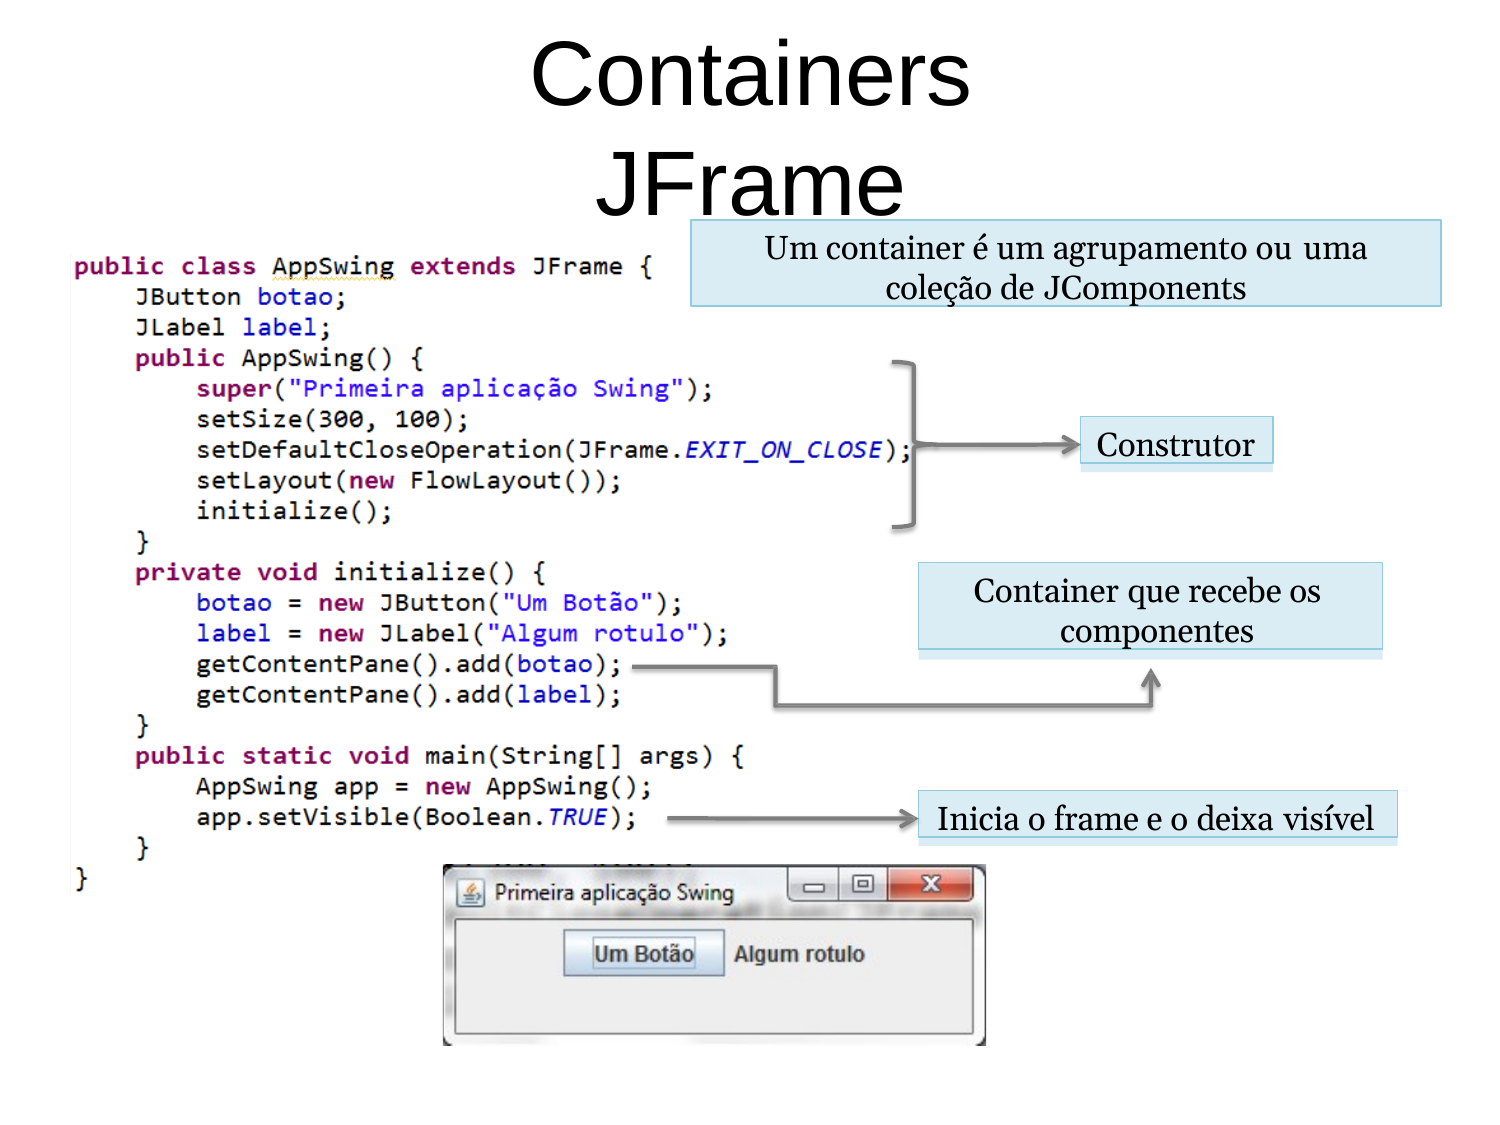

# Containers JFrame
Um container é um agrupamento ou uma
coleção de JComponents

Construtor
Container que recebe os  componentes

Inicia o frame e o deixa visível